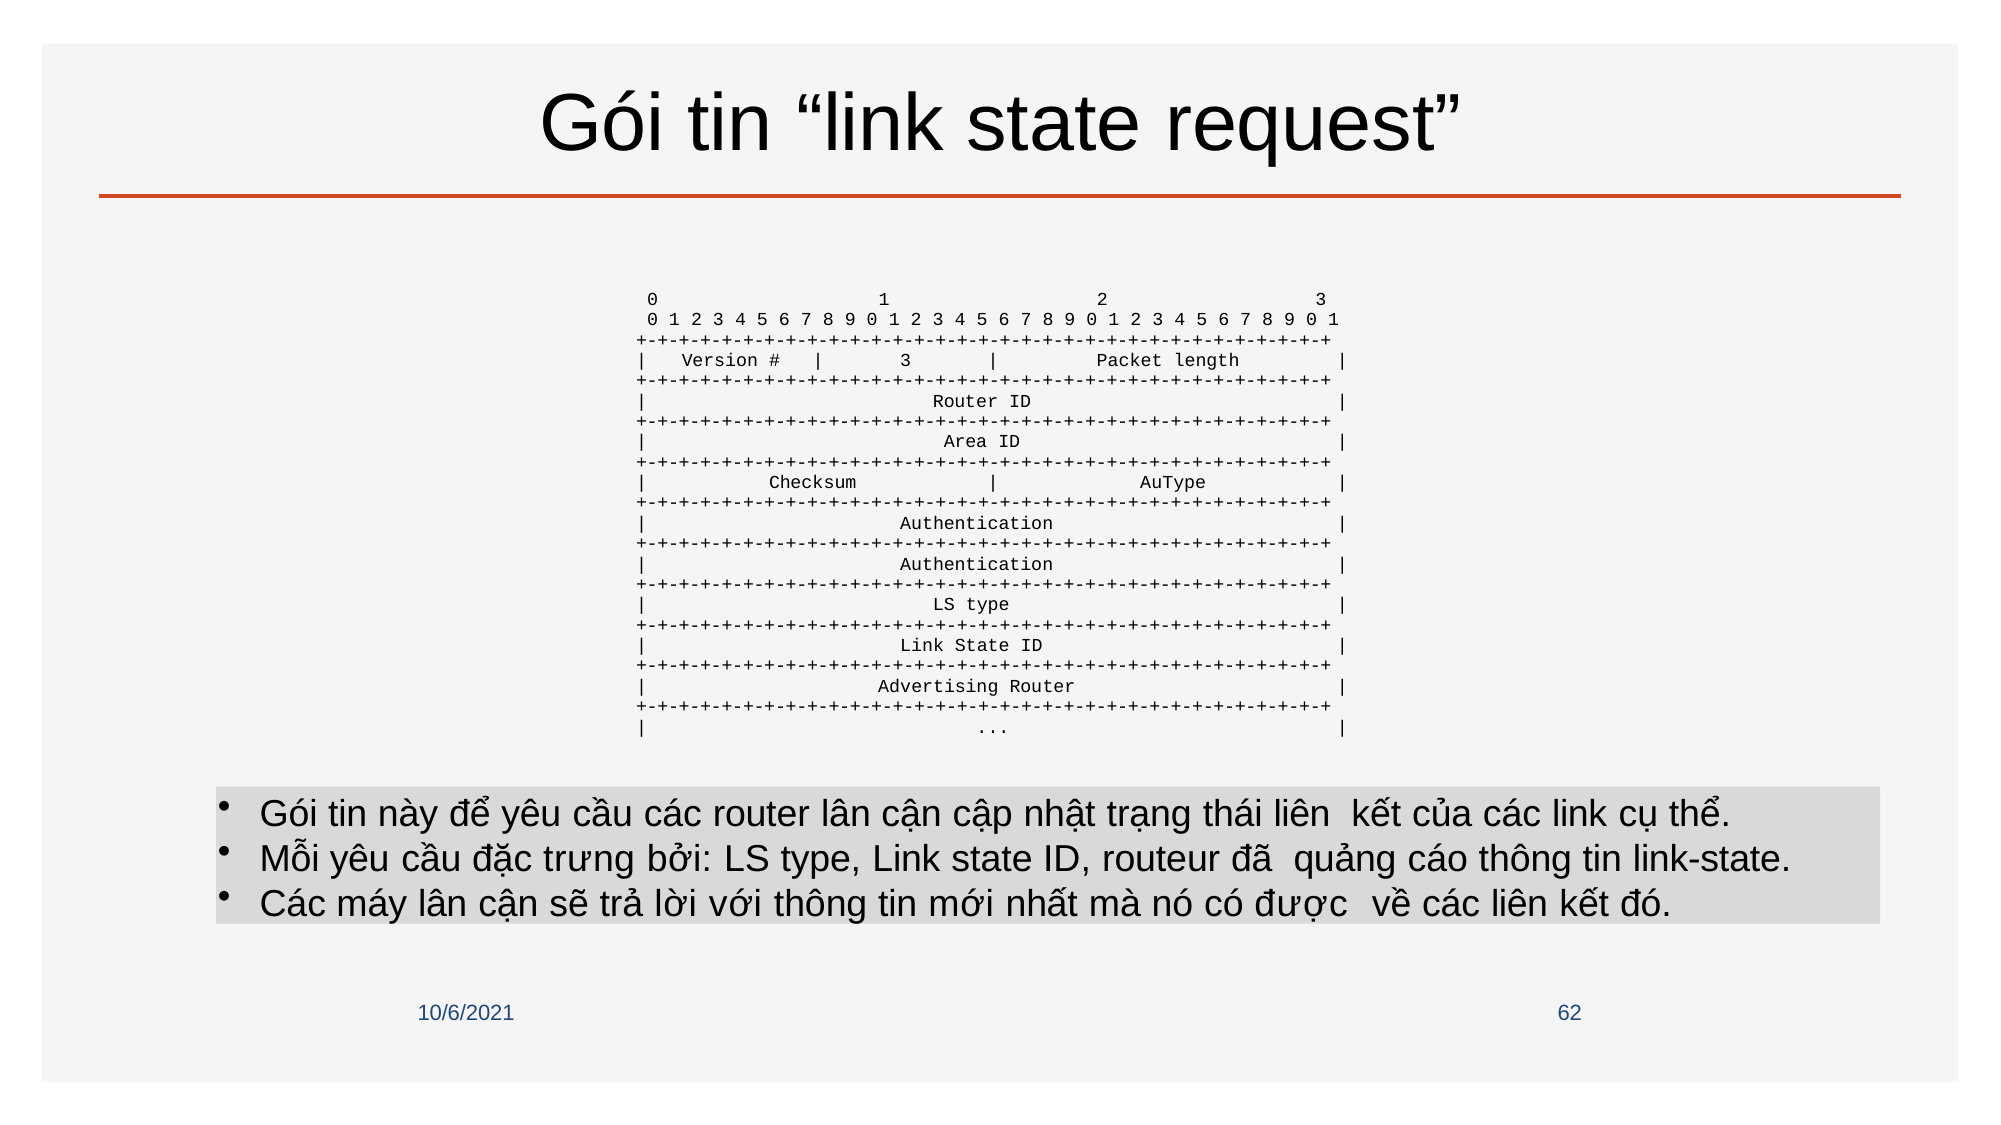

# Gói tin “link state request”
0	1	2	3
0 1 2 3 4 5 6 7 8 9 0 1 2 3 4 5 6 7 8 9 0 1 2 3 4 5 6 7 8 9 0 1
+-+-+-+-+-+-+-+-+-+-+-+-+-+-+-+-+-+-+-+-+-+-+-+-+-+-+-+-+-+-+-+-+
|	Version #	|	3	|	Packet length	|
+-+-+-+-+-+-+-+-+-+-+-+-+-+-+-+-+-+-+-+-+-+-+-+-+-+-+-+-+-+-+-+-+
|	Router ID	|
+-+-+-+-+-+-+-+-+-+-+-+-+-+-+-+-+-+-+-+-+-+-+-+-+-+-+-+-+-+-+-+-+
|	Area ID	|
+-+-+-+-+-+-+-+-+-+-+-+-+-+-+-+-+-+-+-+-+-+-+-+-+-+-+-+-+-+-+-+-+
|	Checksum	|	AuType	|
+-+-+-+-+-+-+-+-+-+-+-+-+-+-+-+-+-+-+-+-+-+-+-+-+-+-+-+-+-+-+-+-+
|	Authentication	|
+-+-+-+-+-+-+-+-+-+-+-+-+-+-+-+-+-+-+-+-+-+-+-+-+-+-+-+-+-+-+-+-+
|	Authentication	|
+-+-+-+-+-+-+-+-+-+-+-+-+-+-+-+-+-+-+-+-+-+-+-+-+-+-+-+-+-+-+-+-+
|	LS type	|
+-+-+-+-+-+-+-+-+-+-+-+-+-+-+-+-+-+-+-+-+-+-+-+-+-+-+-+-+-+-+-+-+
|	Link State ID	|
+-+-+-+-+-+-+-+-+-+-+-+-+-+-+-+-+-+-+-+-+-+-+-+-+-+-+-+-+-+-+-+-+
|	Advertising Router	|
+-+-+-+-+-+-+-+-+-+-+-+-+-+-+-+-+-+-+-+-+-+-+-+-+-+-+-+-+-+-+-+-+
|	...	|
Gói tin này để yêu cầu các router lân cận cập nhật trạng thái liên  kết của các link cụ thể.
Mỗi yêu cầu đặc trưng bởi: LS type, Link state ID, routeur đã  quảng cáo thông tin link-state.
Các máy lân cận sẽ trả lời với thông tin mới nhất mà nó có được  về các liên kết đó.
10/6/2021
62